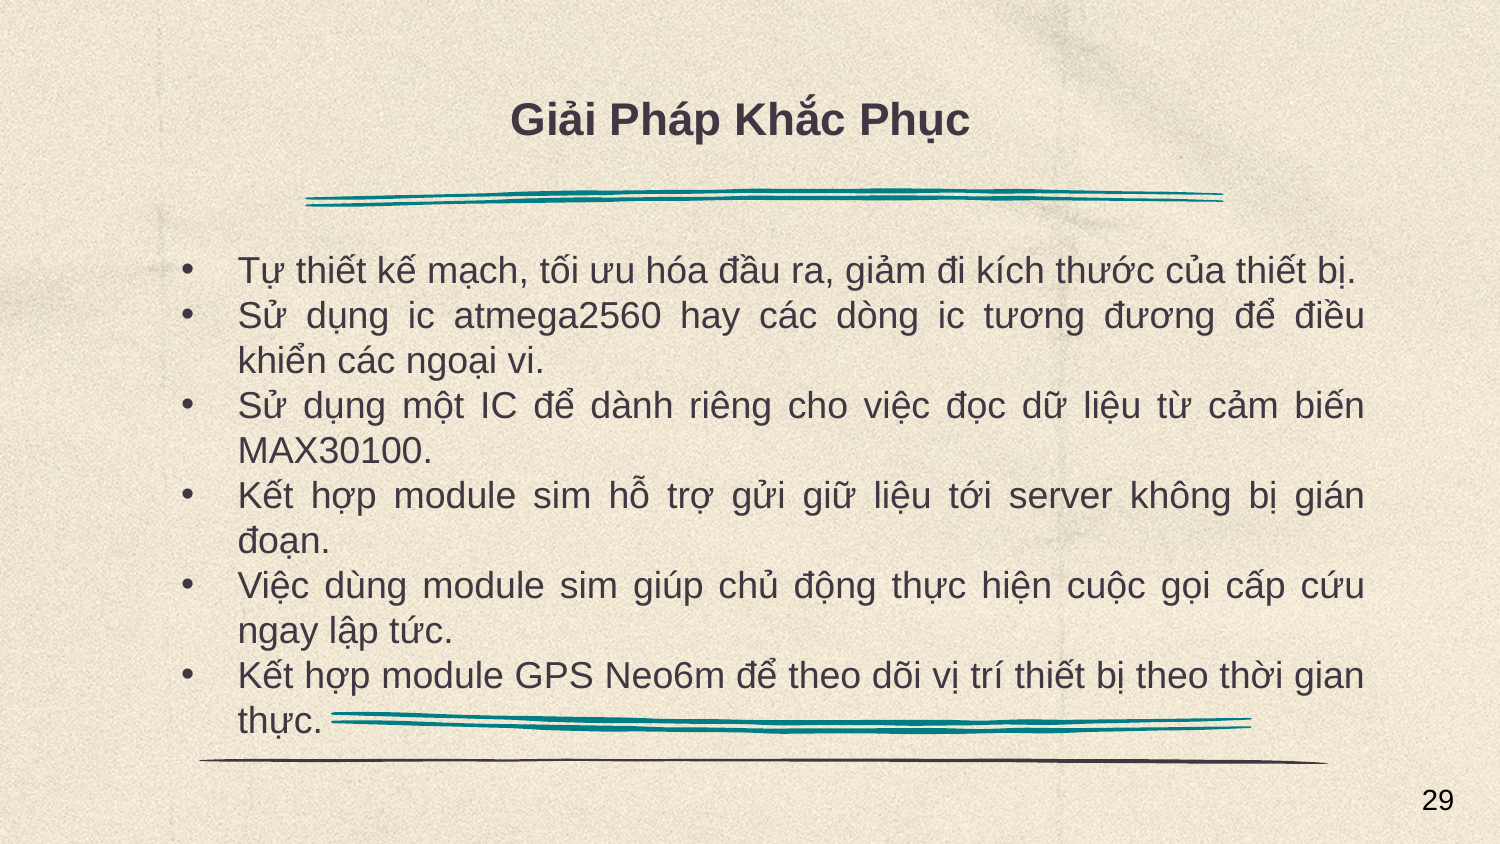

# Giải Pháp Khắc Phục

Tự thiết kế mạch, tối ưu hóa đầu ra, giảm đi kích thước của thiết bị.
Sử dụng ic atmega2560 hay các dòng ic tương đương để điều khiển các ngoại vi.
Sử dụng một IC để dành riêng cho việc đọc dữ liệu từ cảm biến MAX30100.
Kết hợp module sim hỗ trợ gửi giữ liệu tới server không bị gián đoạn.
Việc dùng module sim giúp chủ động thực hiện cuộc gọi cấp cứu ngay lập tức.
Kết hợp module GPS Neo6m để theo dõi vị trí thiết bị theo thời gian thực.

29